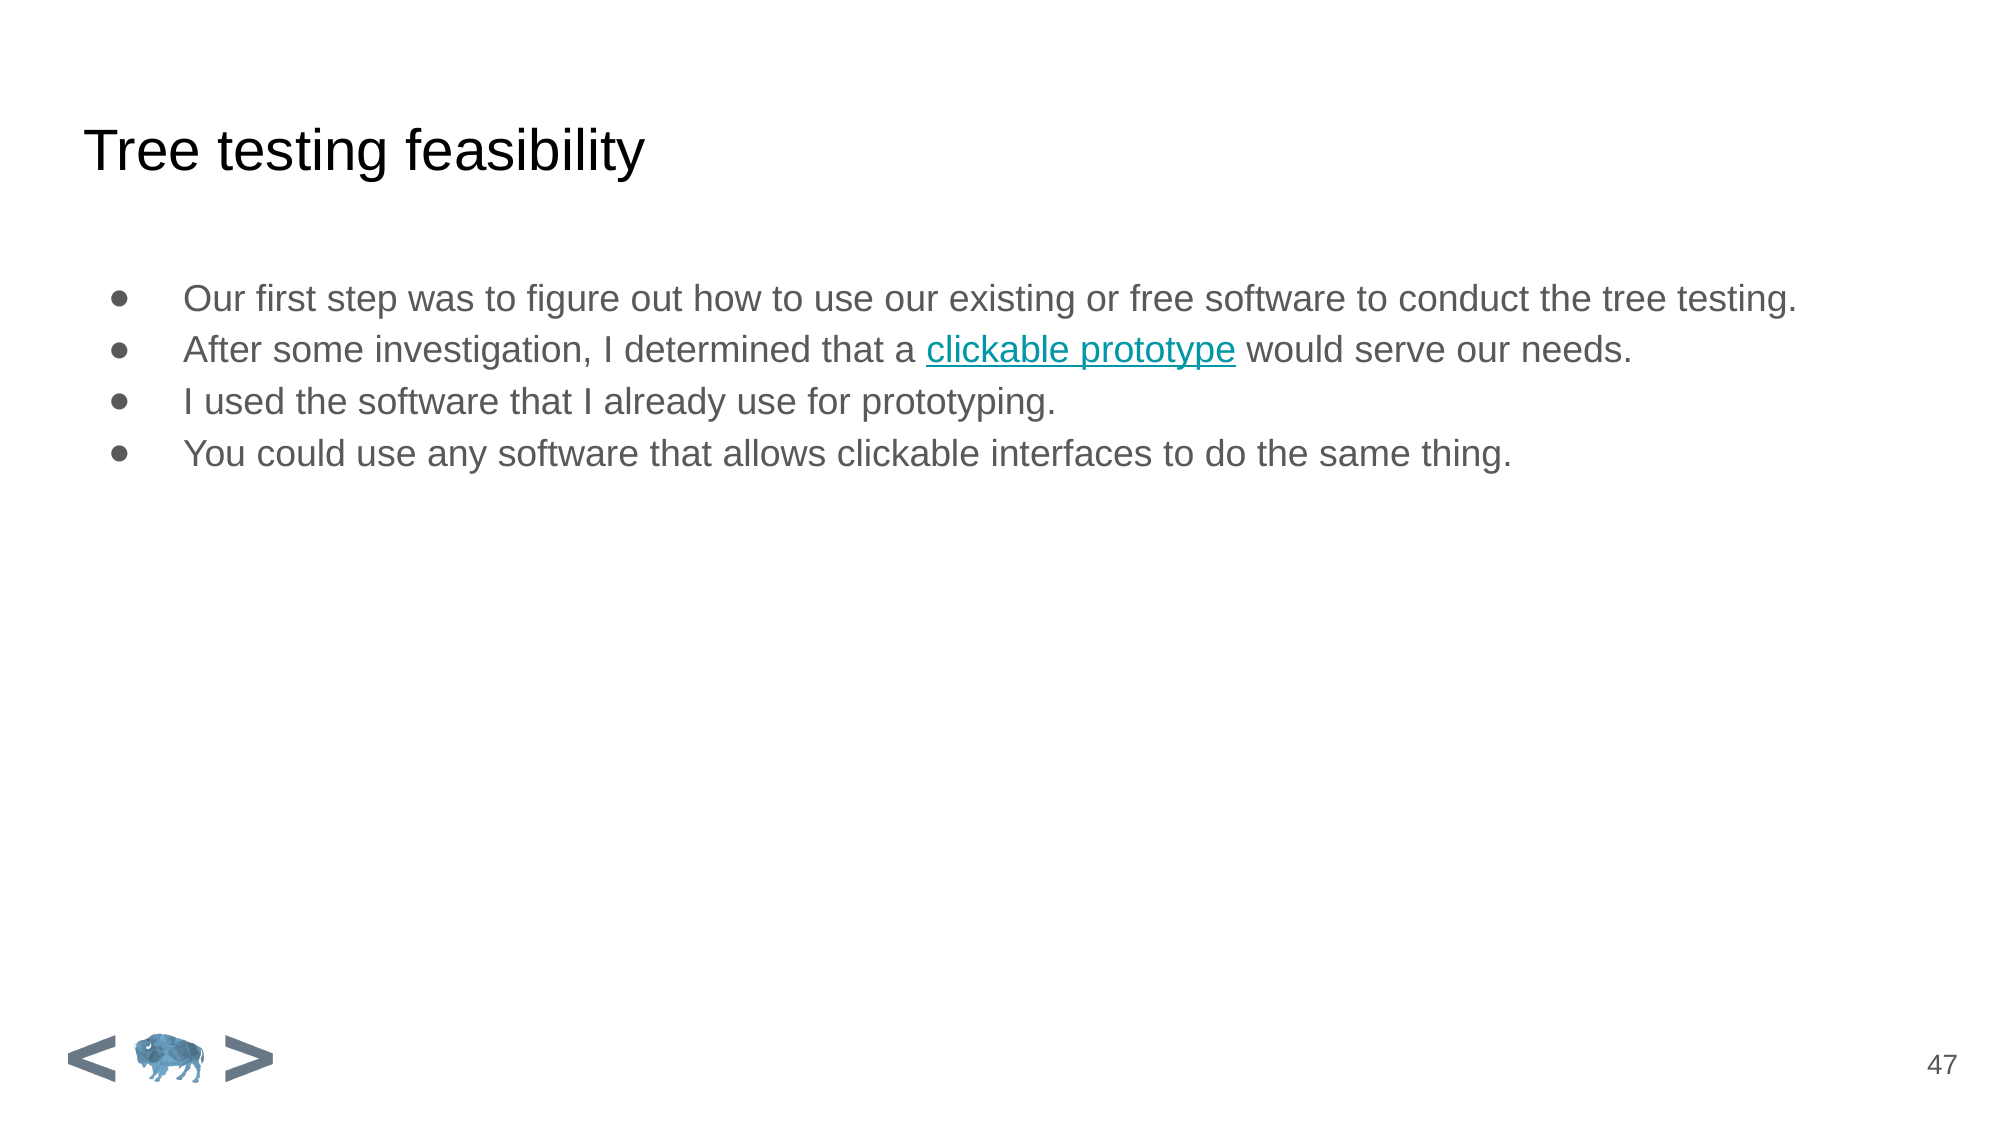

# Tree testing feasibility
Our first step was to figure out how to use our existing or free software to conduct the tree testing.
After some investigation, I determined that a clickable prototype would serve our needs.
I used the software that I already use for prototyping.
You could use any software that allows clickable interfaces to do the same thing.
47